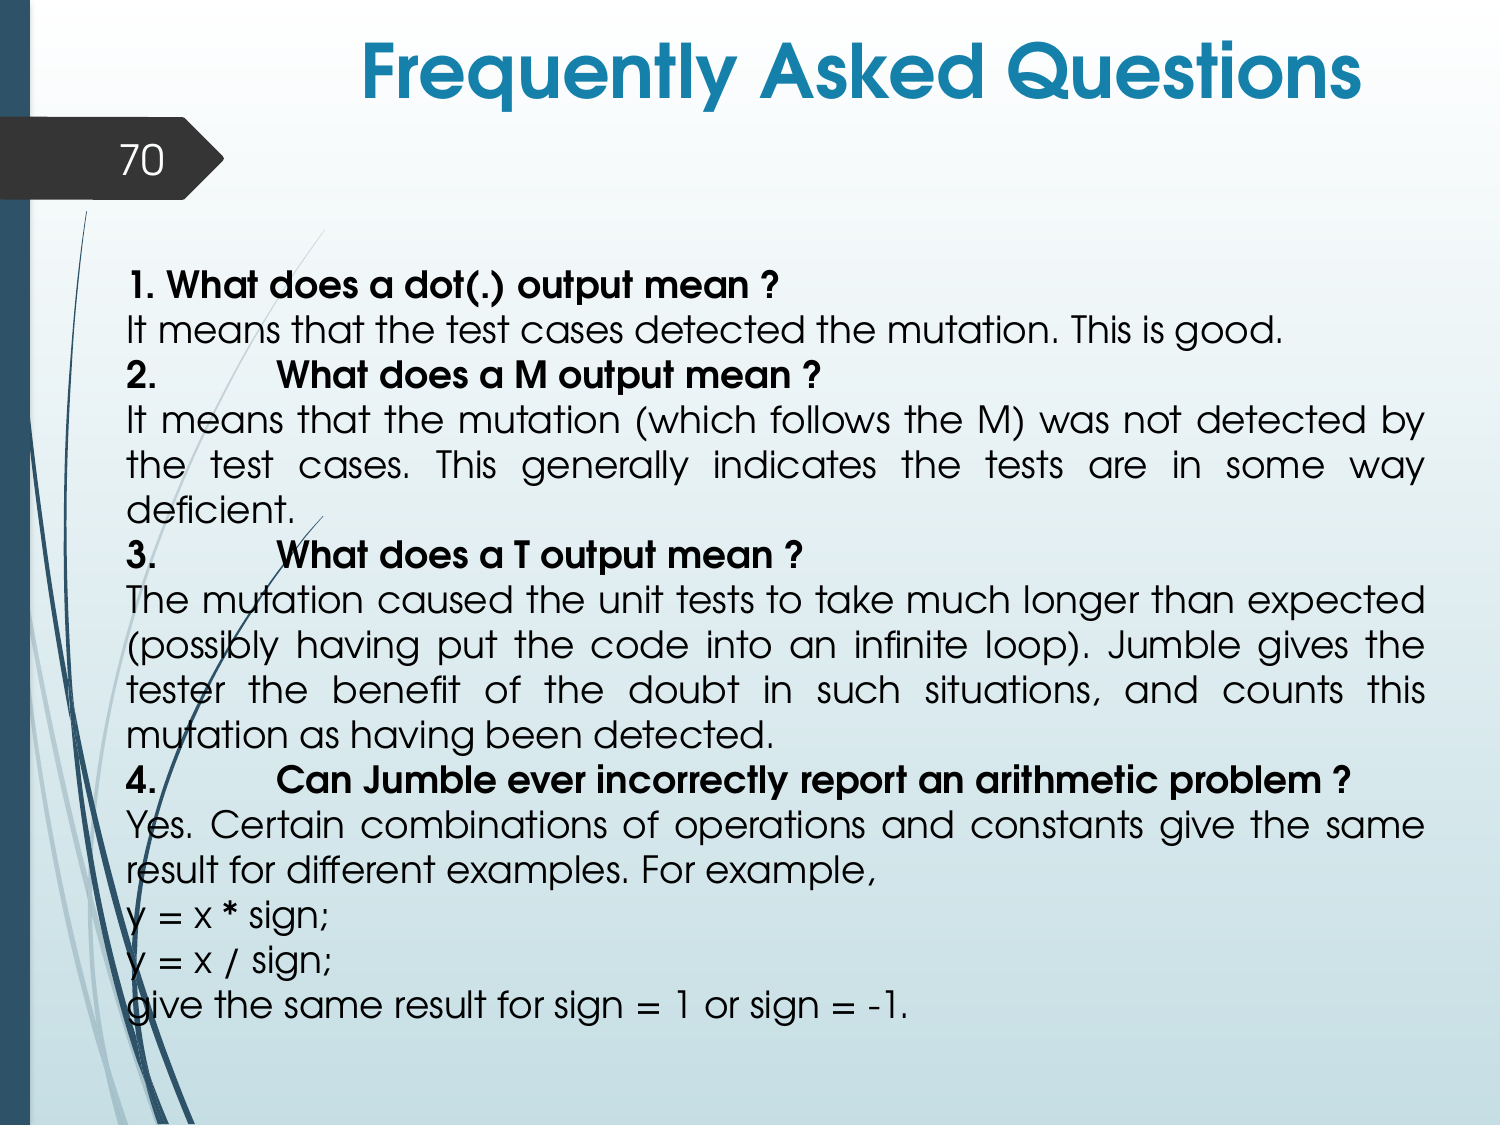

# Frequently Asked Questions
70
1. What does a dot(.) output mean ?
It means that the test cases detected the mutation. This is good.
2.	What does a M output mean ?
It means that the mutation (which follows the M) was not detected by the test cases. This generally indicates the tests are in some way deficient.
3.	What does a T output mean ?
The mutation caused the unit tests to take much longer than expected (possibly having put the code into an infinite loop). Jumble gives the tester the benefit of the doubt in such situations, and counts this mutation as having been detected.
4.	Can Jumble ever incorrectly report an arithmetic problem ?
Yes. Certain combinations of operations and constants give the same result for different examples. For example,
y = x * sign;
y = x / sign;
give the same result for sign = 1 or sign = -1.